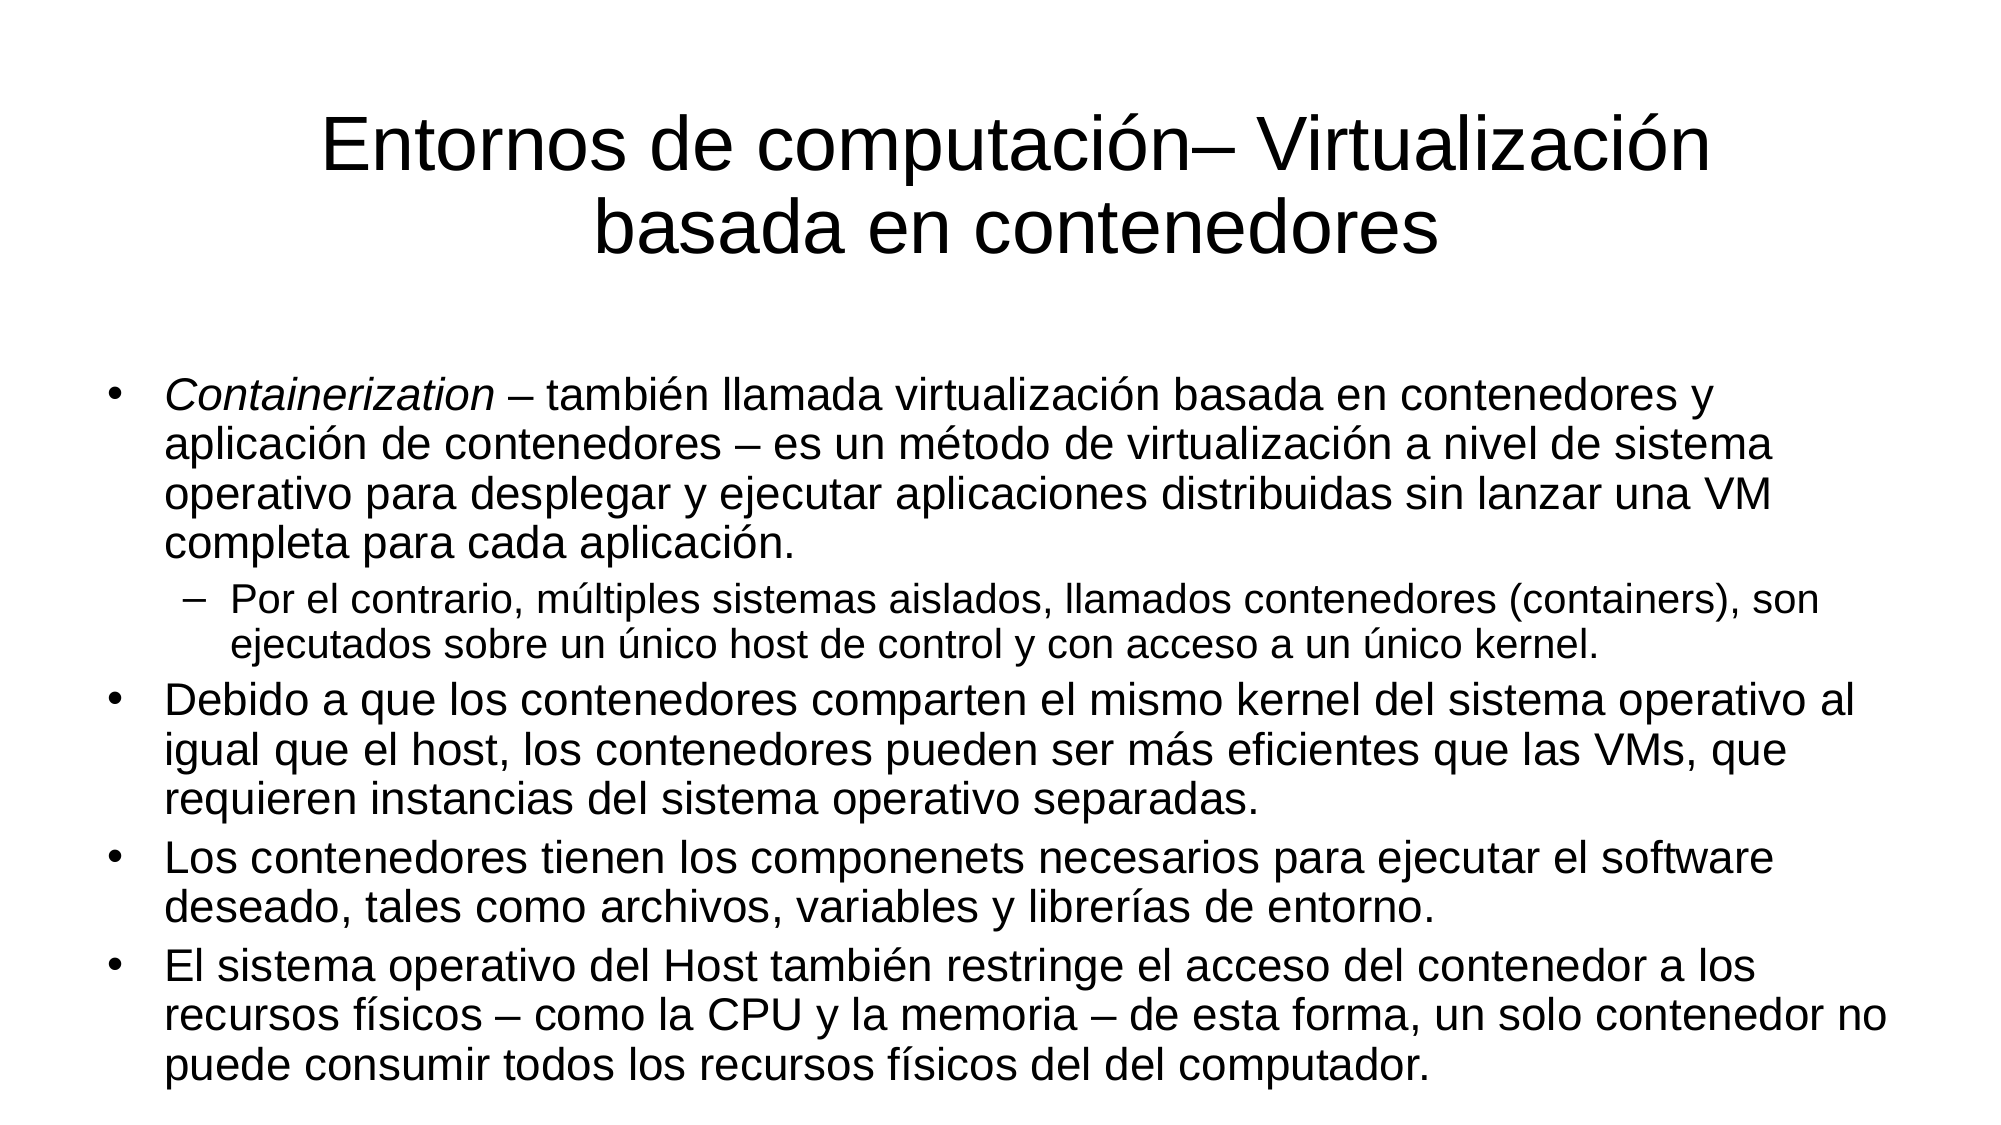

# Entornos de computación– Virtualización basada en contenedores
Containerization – también llamada virtualización basada en contenedores y aplicación de contenedores – es un método de virtualización a nivel de sistema operativo para desplegar y ejecutar aplicaciones distribuidas sin lanzar una VM completa para cada aplicación.
Por el contrario, múltiples sistemas aislados, llamados contenedores (containers), son ejecutados sobre un único host de control y con acceso a un único kernel.
Debido a que los contenedores comparten el mismo kernel del sistema operativo al igual que el host, los contenedores pueden ser más eficientes que las VMs, que requieren instancias del sistema operativo separadas.
Los contenedores tienen los componenets necesarios para ejecutar el software deseado, tales como archivos, variables y librerías de entorno.
El sistema operativo del Host también restringe el acceso del contenedor a los recursos físicos – como la CPU y la memoria – de esta forma, un solo contenedor no puede consumir todos los recursos físicos del del computador.